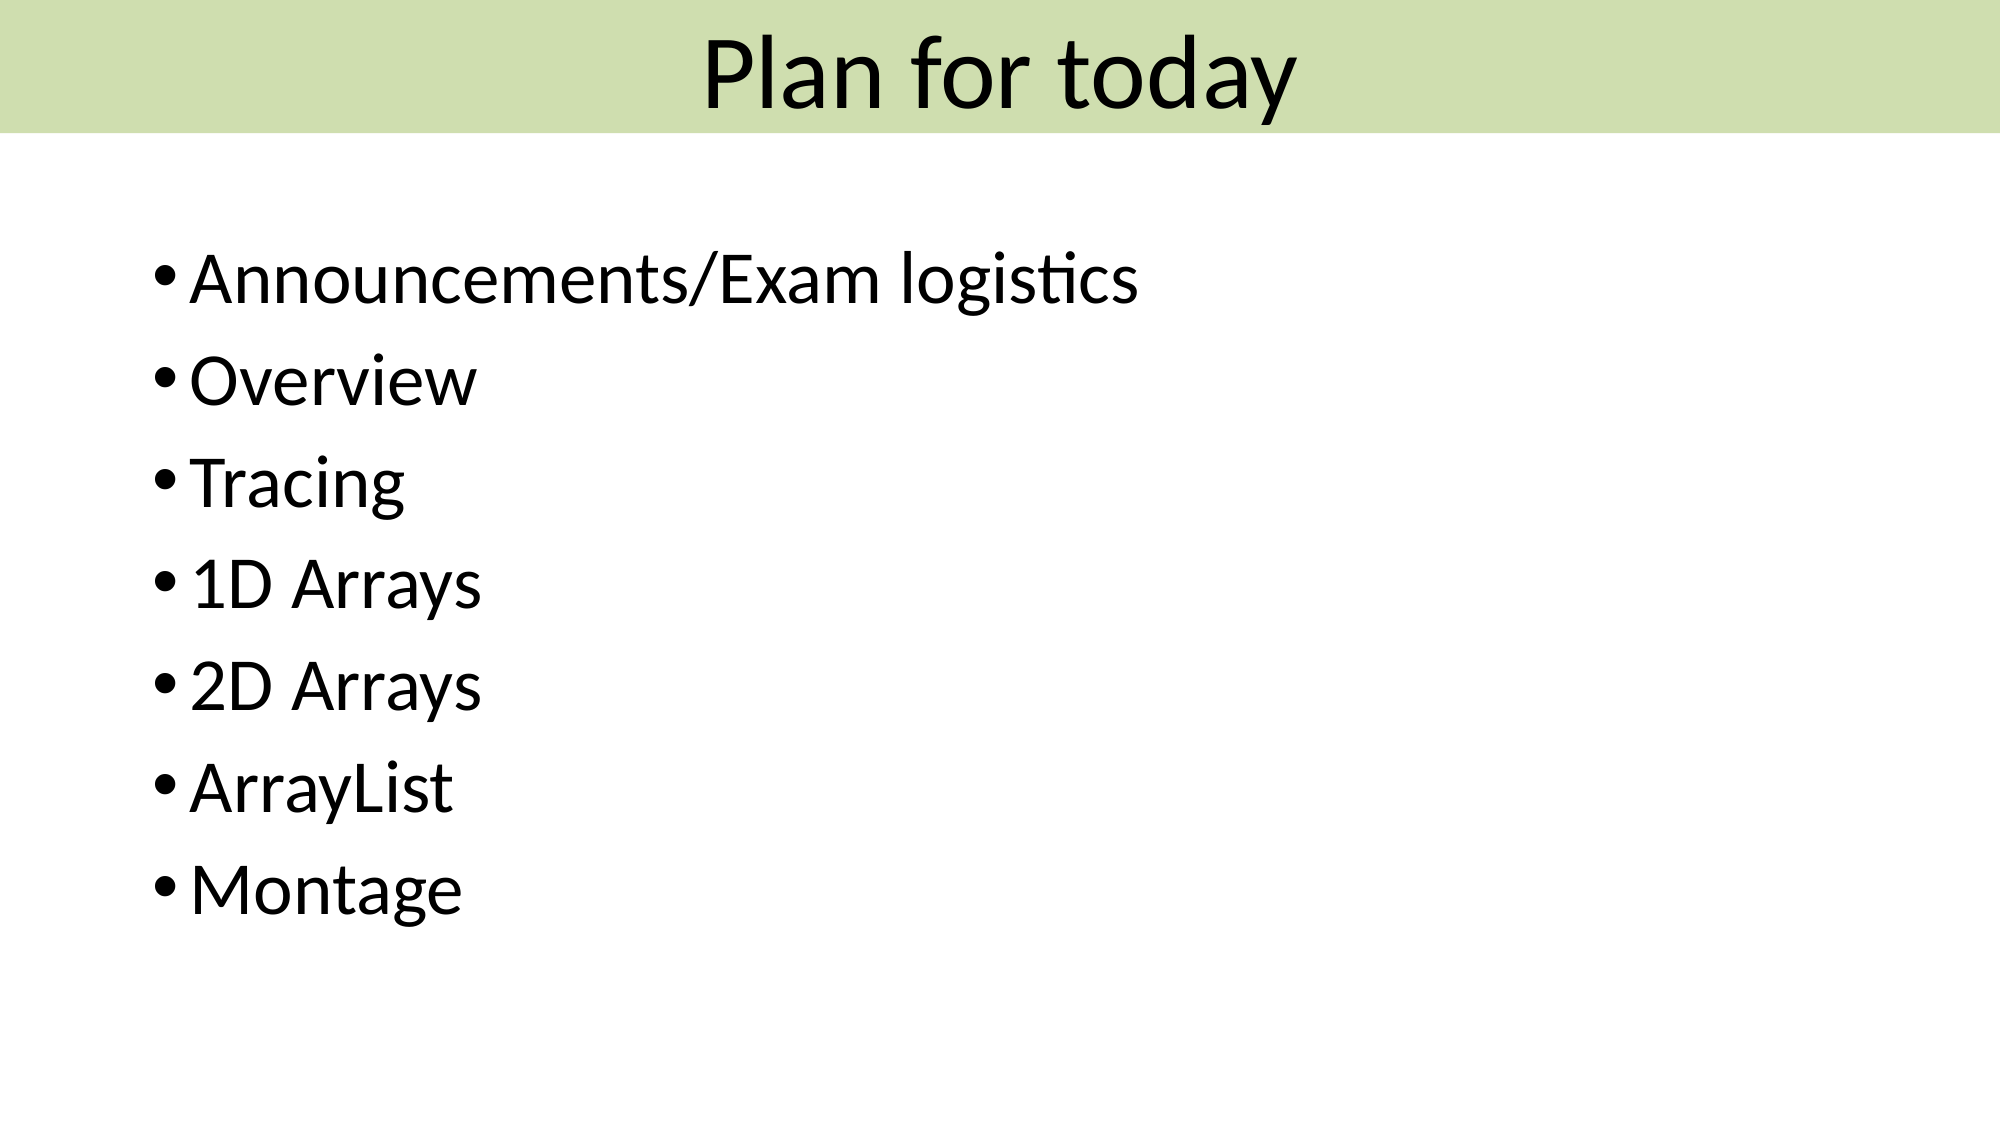

Plan for today
Announcements/Exam logistics
Overview
Tracing
1D Arrays
2D Arrays
ArrayList
Montage